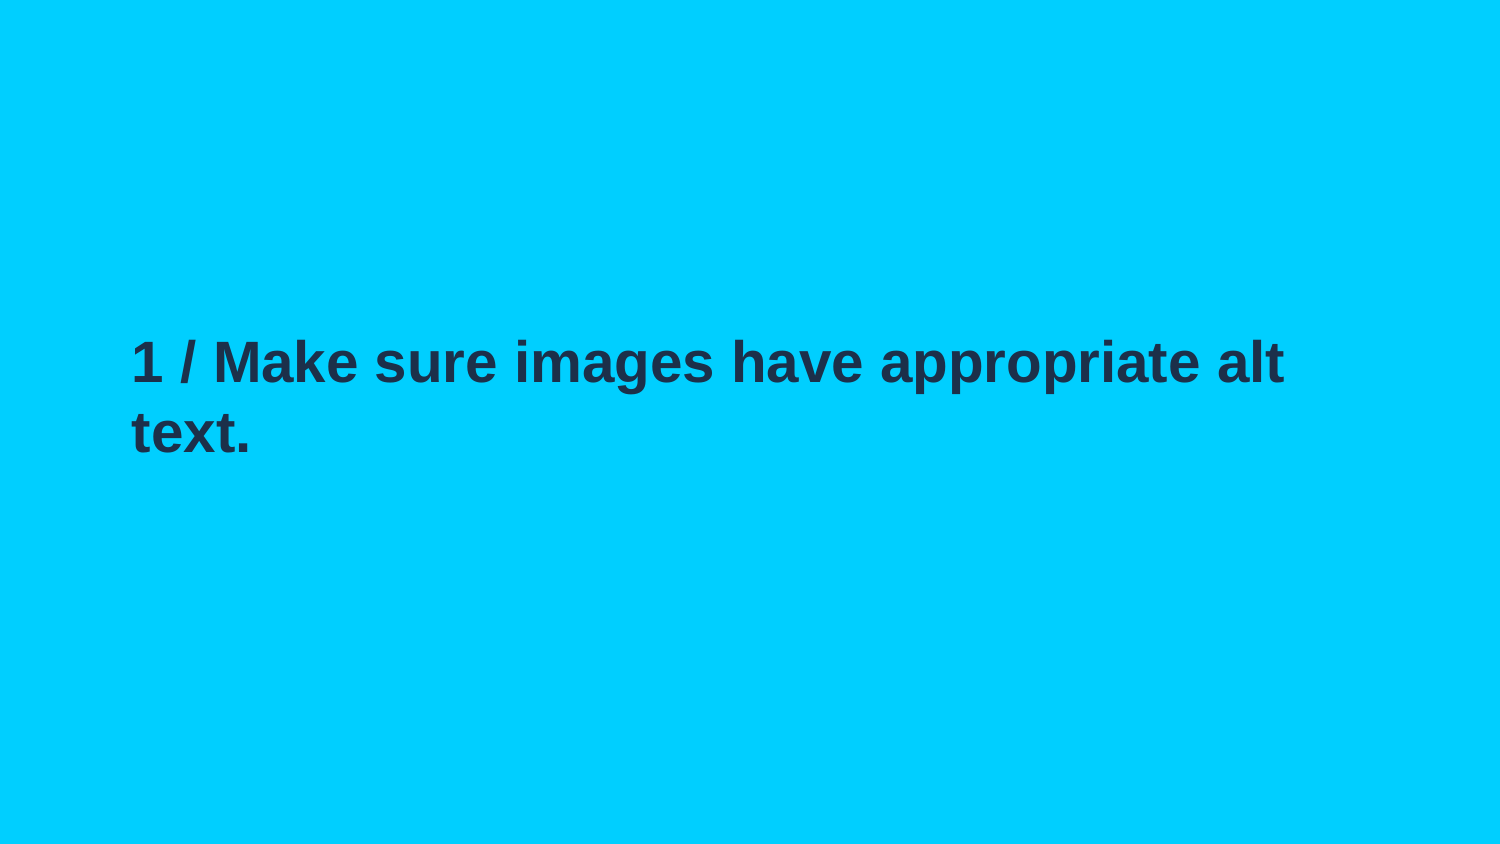

# 1 / Make sure images have appropriate alt text.